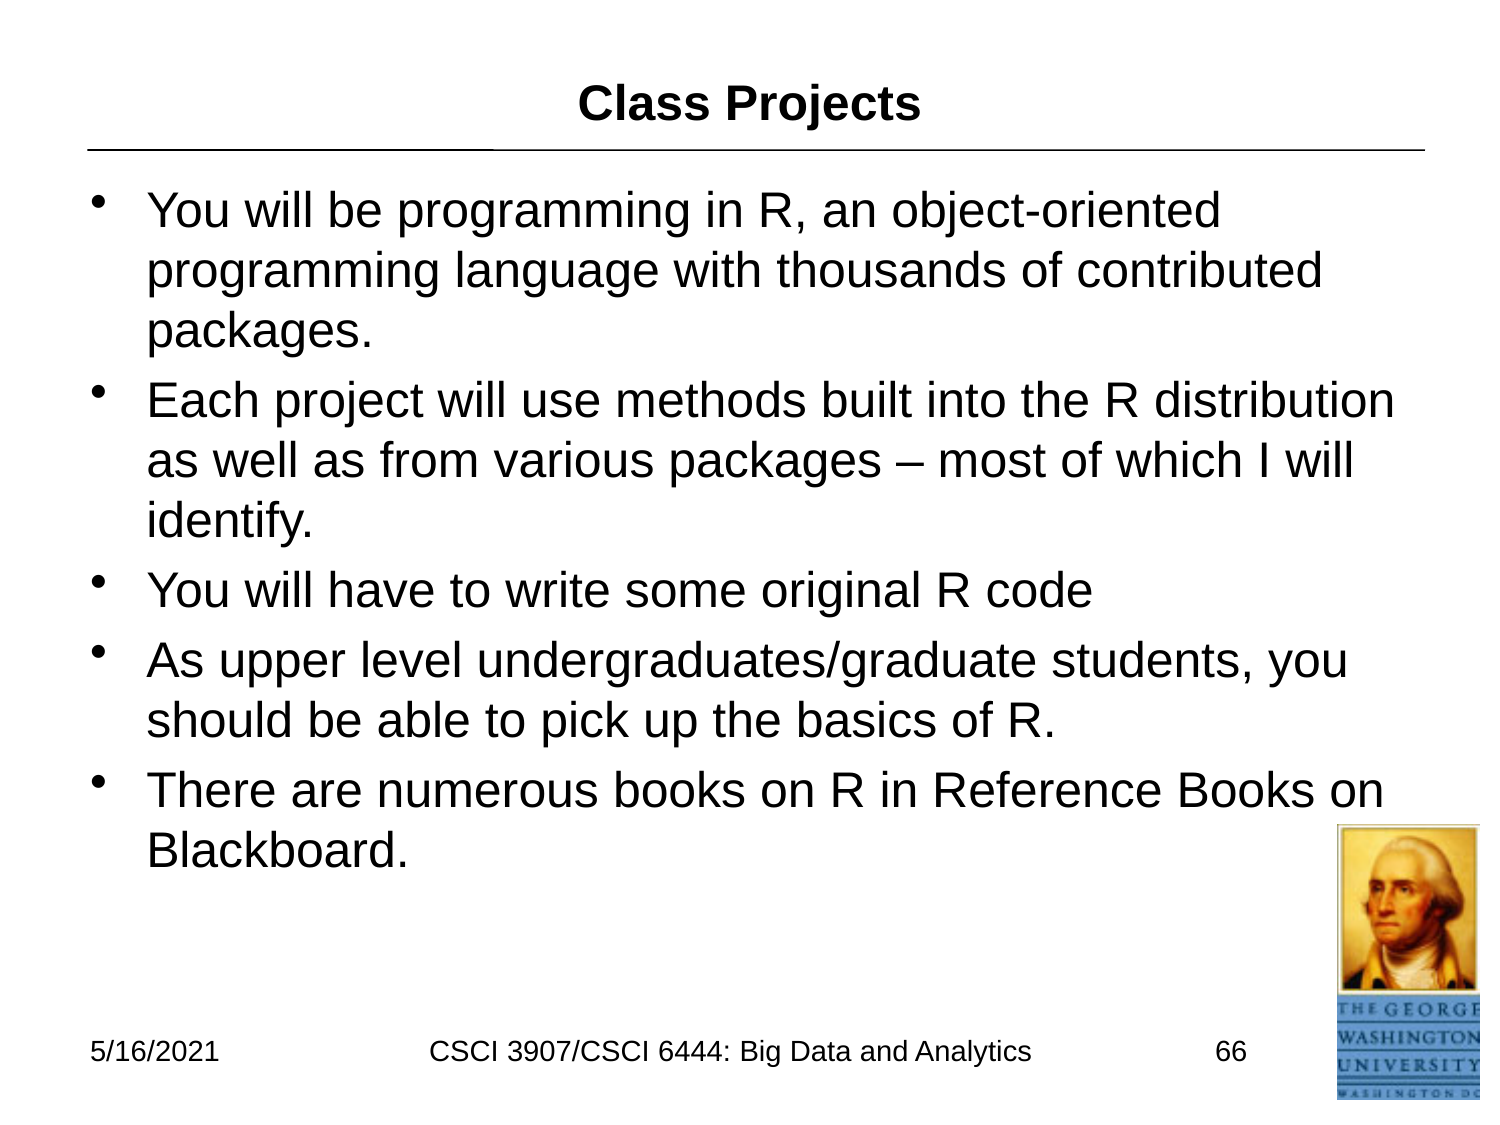

# Class Projects
You will be programming in R, an object-oriented programming language with thousands of contributed packages.
Each project will use methods built into the R distribution as well as from various packages – most of which I will identify.
You will have to write some original R code
As upper level undergraduates/graduate students, you should be able to pick up the basics of R.
There are numerous books on R in Reference Books on Blackboard.
5/16/2021
CSCI 3907/CSCI 6444: Big Data and Analytics
66